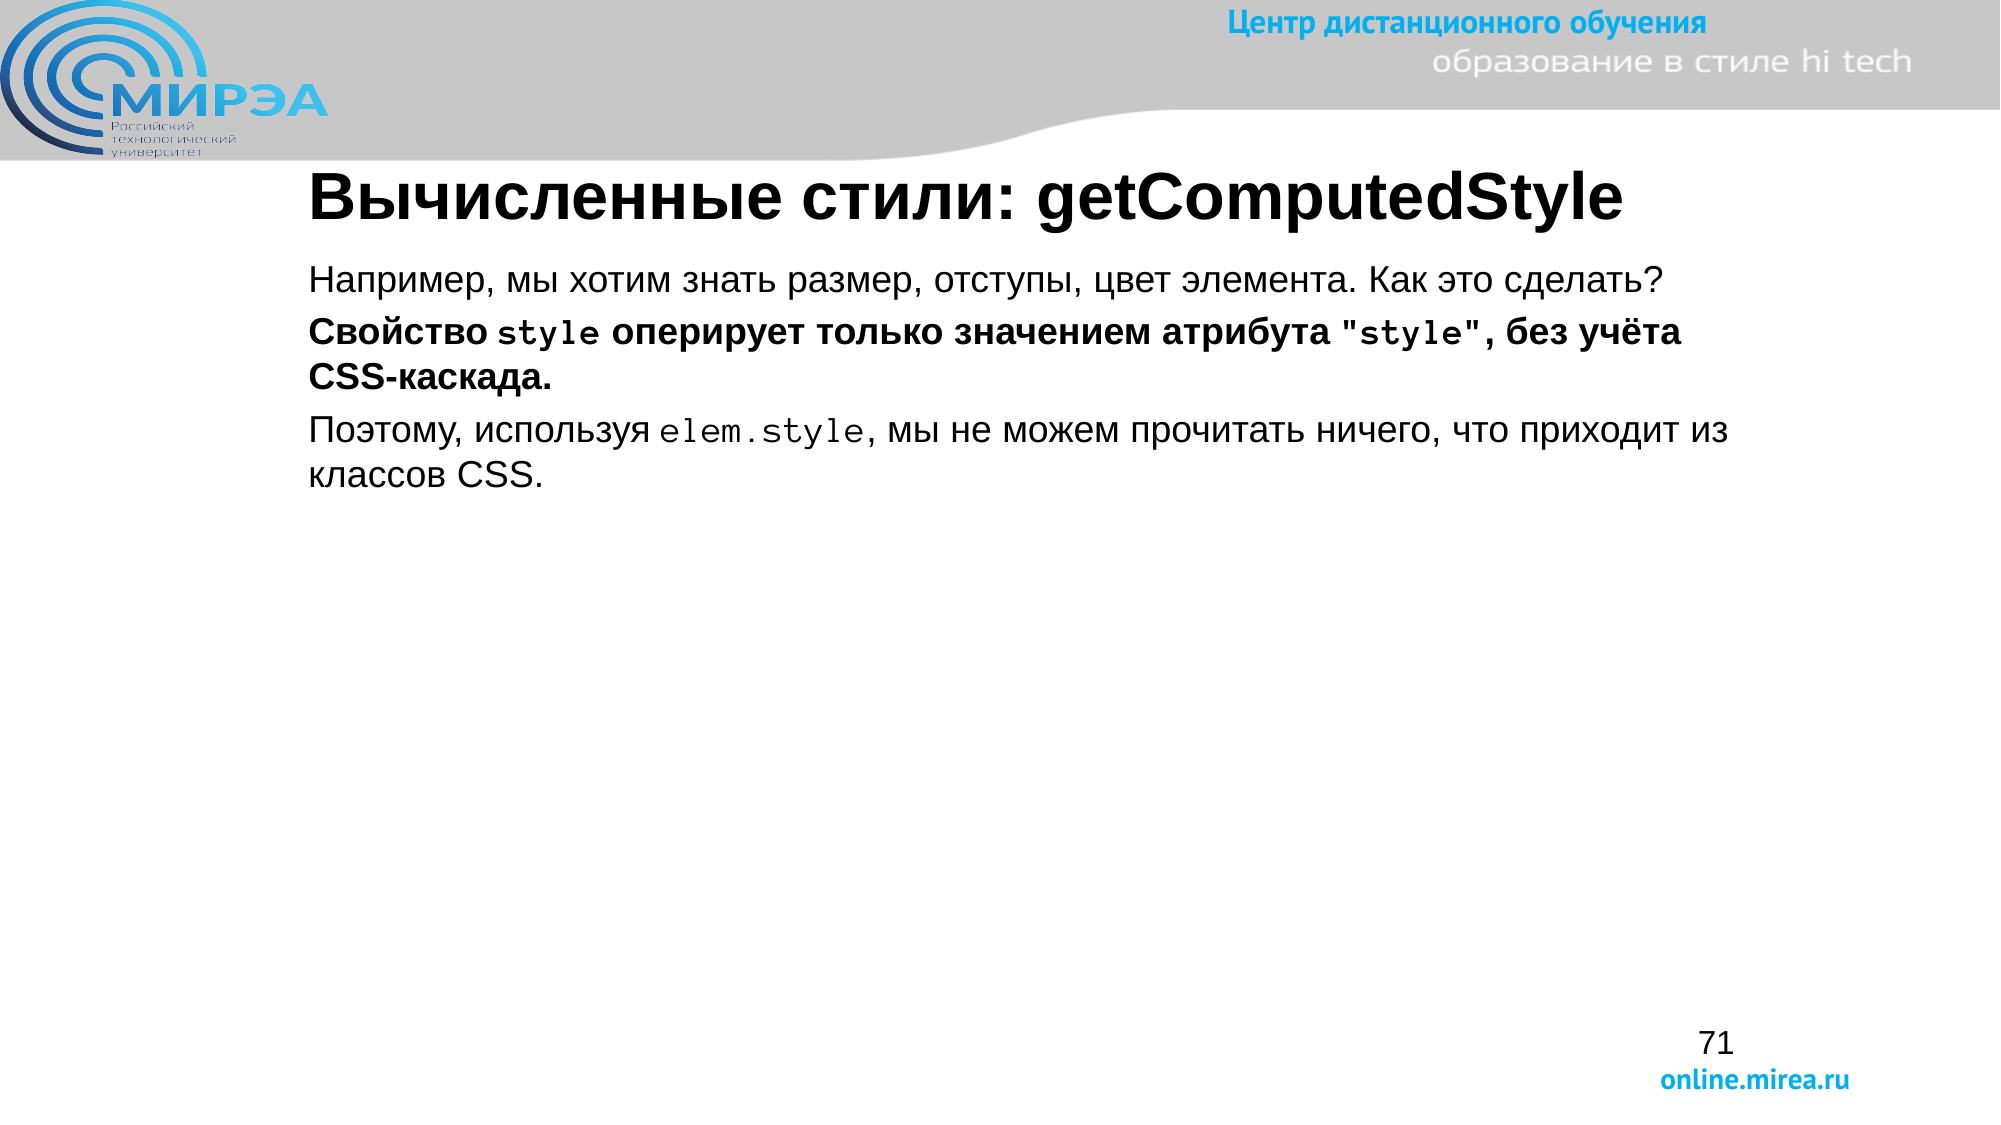

Вычисленные стили: getComputedStyle
Например, мы хотим знать размер, отступы, цвет элемента. Как это сделать?
Свойство style оперирует только значением атрибута "style", без учёта CSS-каскада.
Поэтому, используя elem.style, мы не можем прочитать ничего, что приходит из классов CSS.

71